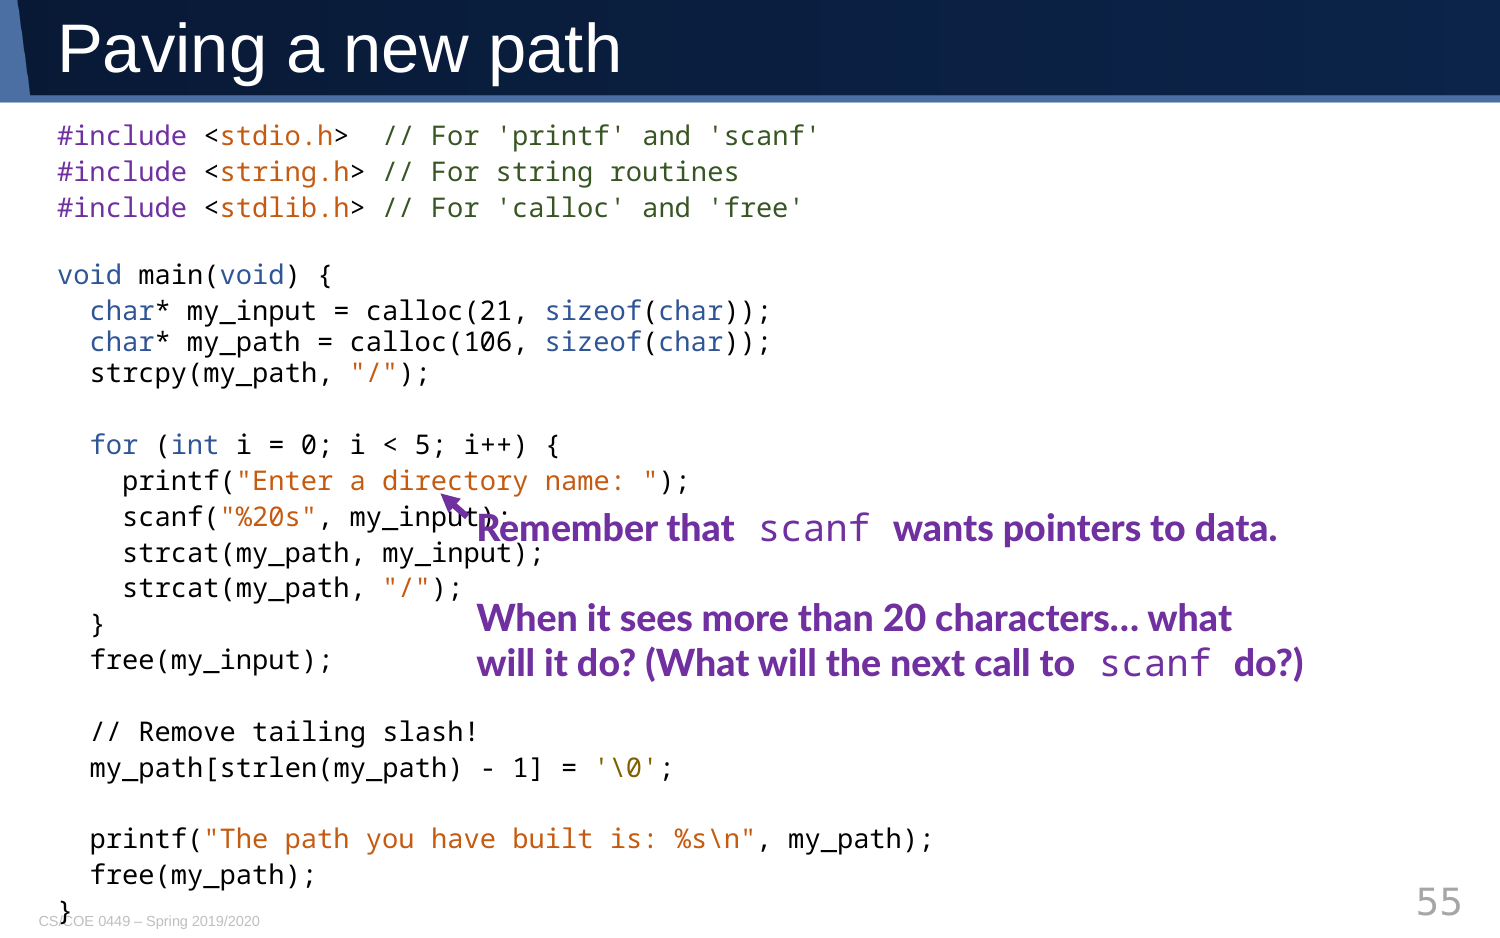

# Paving a new path
#include <stdio.h>  // For 'printf' and 'scanf'
#include <string.h> // For string routines
#include <stdlib.h> // For 'calloc' and 'free'

void main(void) {
  char* my_input = calloc(21, sizeof(char));
  char* my_path = calloc(106, sizeof(char));
  strcpy(my_path, "/");

  for (int i = 0; i < 5; i++) {
    printf("Enter a directory name: ");
    scanf("%20s", my_input);
    strcat(my_path, my_input);
    strcat(my_path, "/");
  }
  free(my_input);

  // Remove tailing slash!
  my_path[strlen(my_path) - 1] = '\0';

  printf("The path you have built is: %s\n", my_path);
  free(my_path);
}
Remember that scanf wants pointers to data.

When it sees more than 20 characters… what
will it do? (What will the next call to scanf do?)
55
CS/COE 0449 – Spring 2019/2020